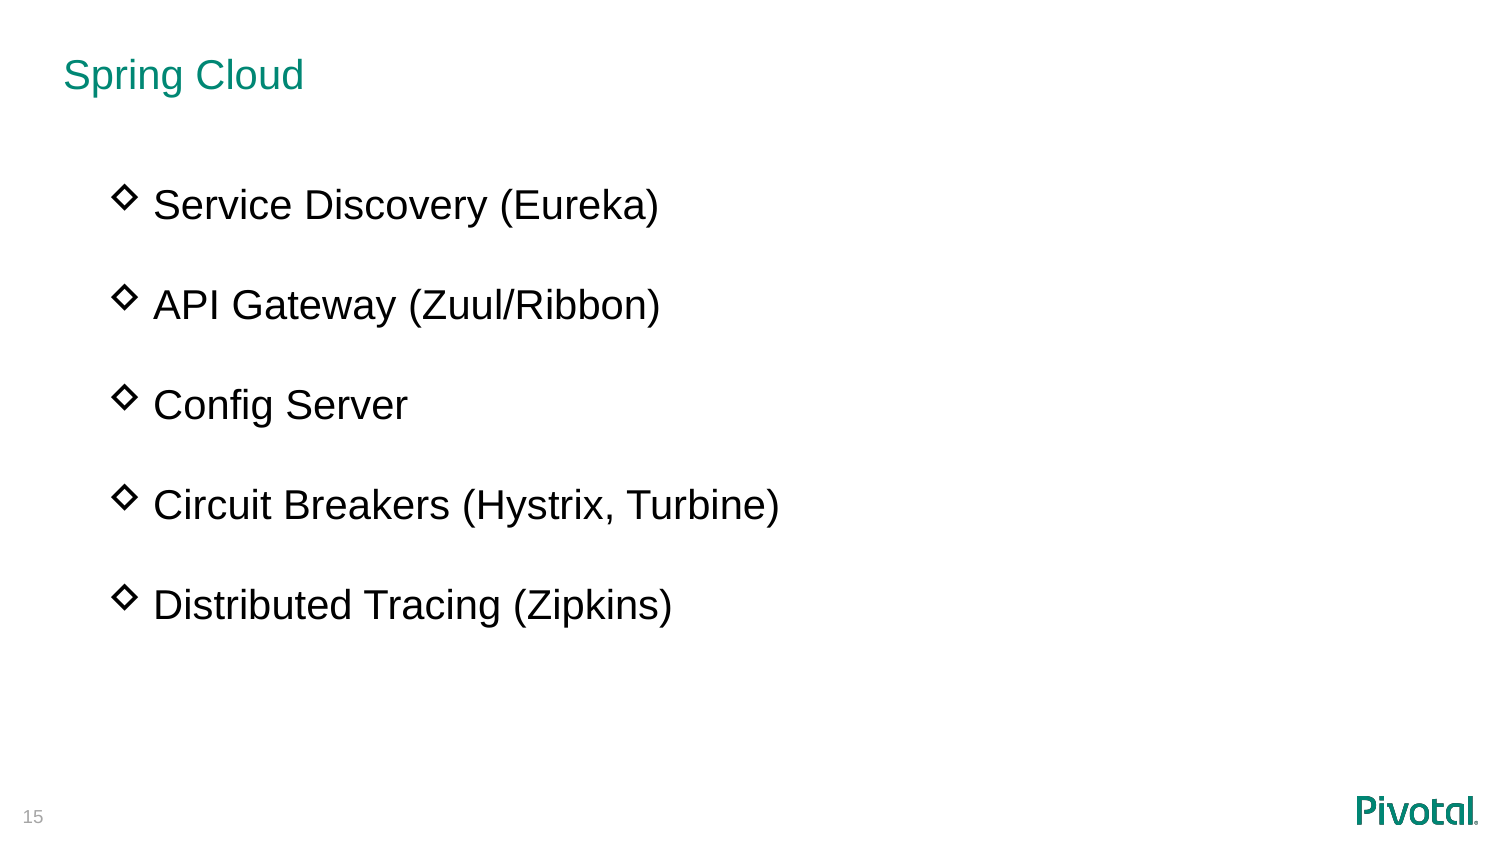

Spring Cloud
Service Discovery (Eureka)
API Gateway (Zuul/Ribbon)
Config Server
Circuit Breakers (Hystrix, Turbine)
Distributed Tracing (Zipkins)

15